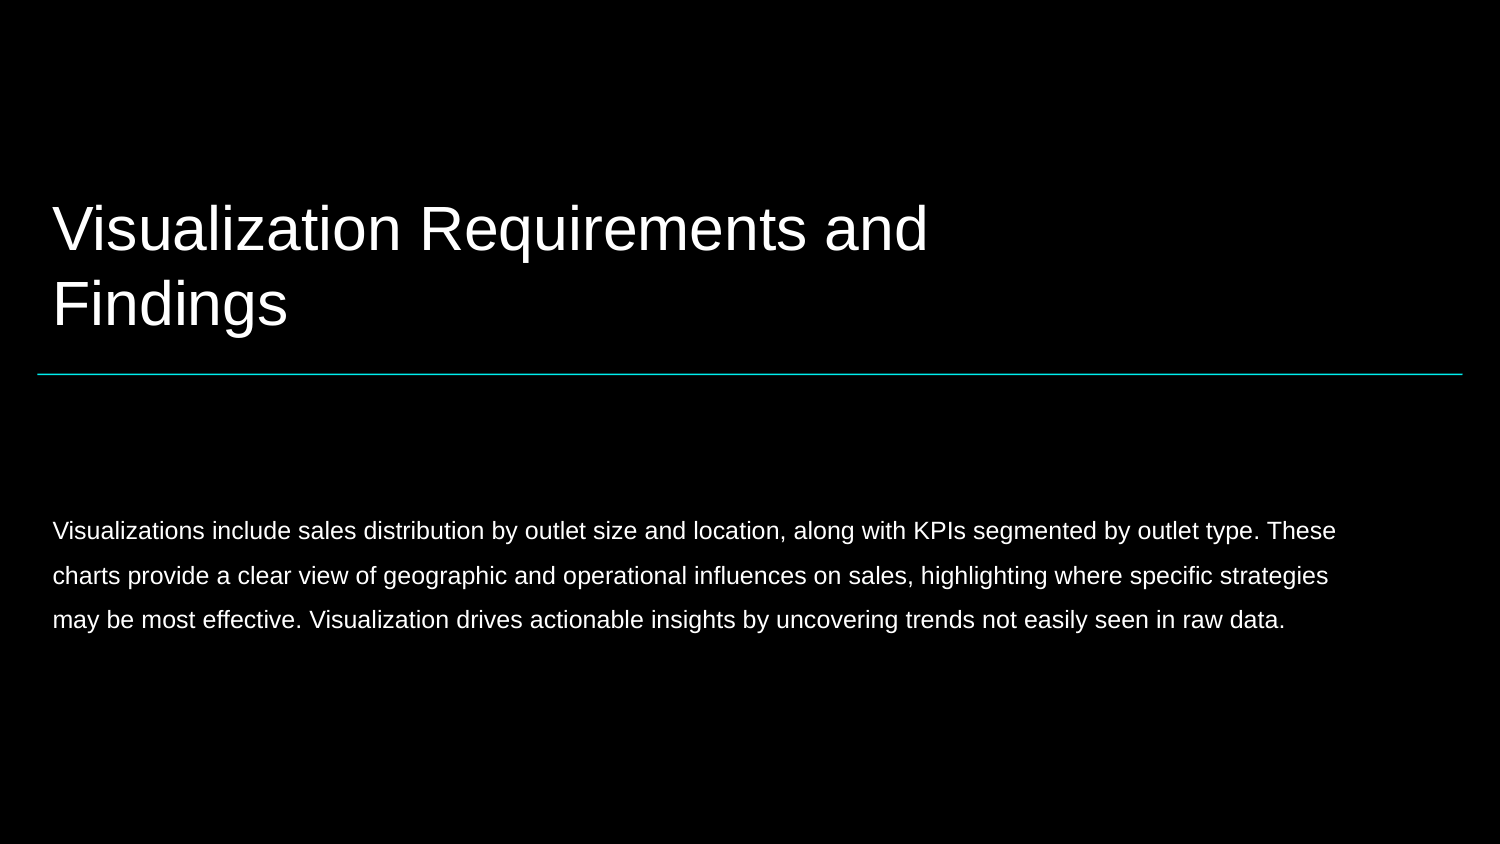

# Visualization Requirements and Findings
Visualizations include sales distribution by outlet size and location, along with KPIs segmented by outlet type. These charts provide a clear view of geographic and operational influences on sales, highlighting where specific strategies may be most effective. Visualization drives actionable insights by uncovering trends not easily seen in raw data.